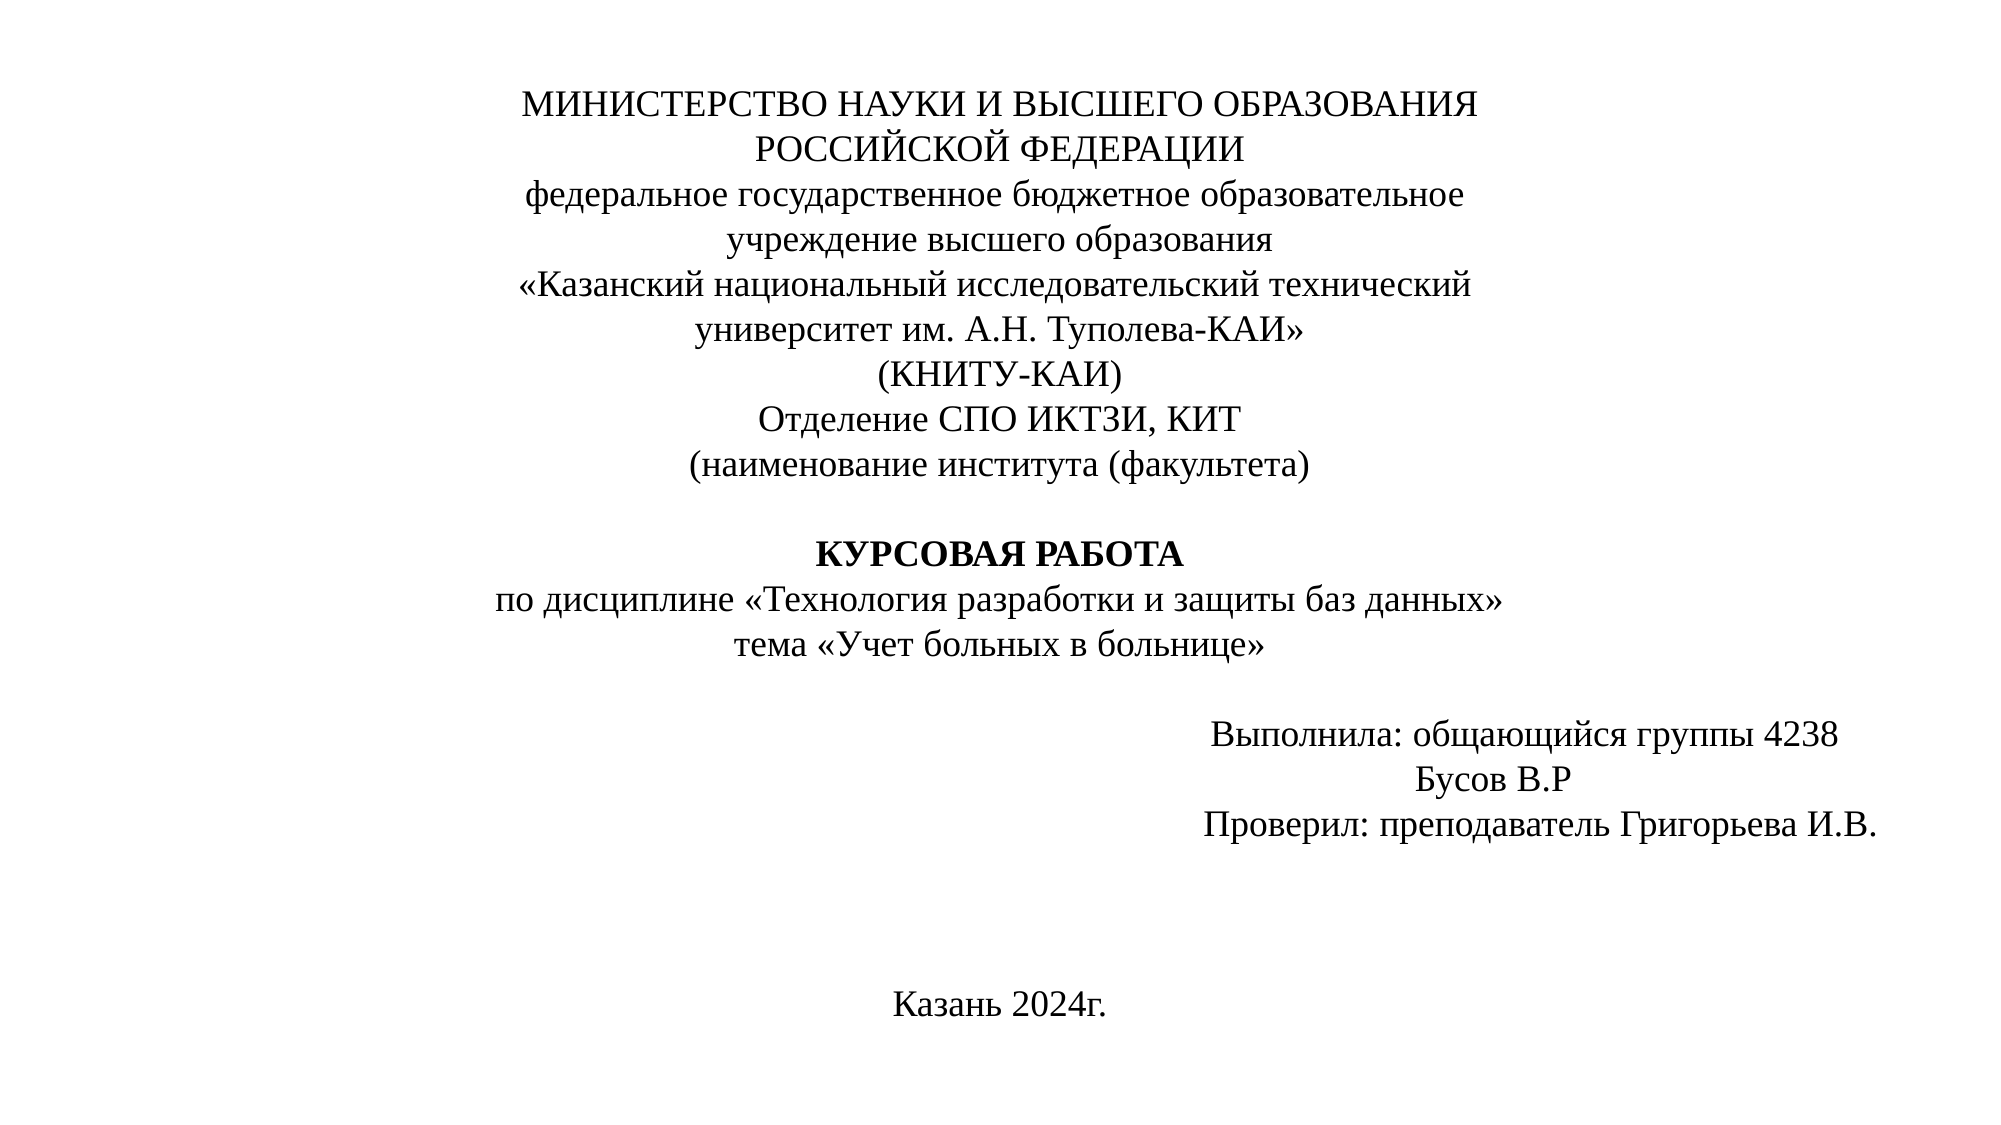

МИНИСТЕРСТВО НАУКИ И ВЫСШЕГО ОБРАЗОВАНИЯ
РОССИЙСКОЙ ФЕДЕРАЦИИ
федеральное государственное бюджетное образовательное
учреждение высшего образования
«Казанский национальный исследовательский технический
университет им. А.Н. Туполева-КАИ»
(КНИТУ-КАИ)
Отделение СПО ИКТЗИ, КИТ
(наименование института (факультета)
КУРСОВАЯ РАБОТА
по дисциплине «Технология разработки и защиты баз данных»
тема «Учет больных в больнице»
							Выполнила: общающийся группы 4238
					                         Бусов В.Р
					                                    Проверил: преподаватель Григорьева И.В.
Казань 2024г.